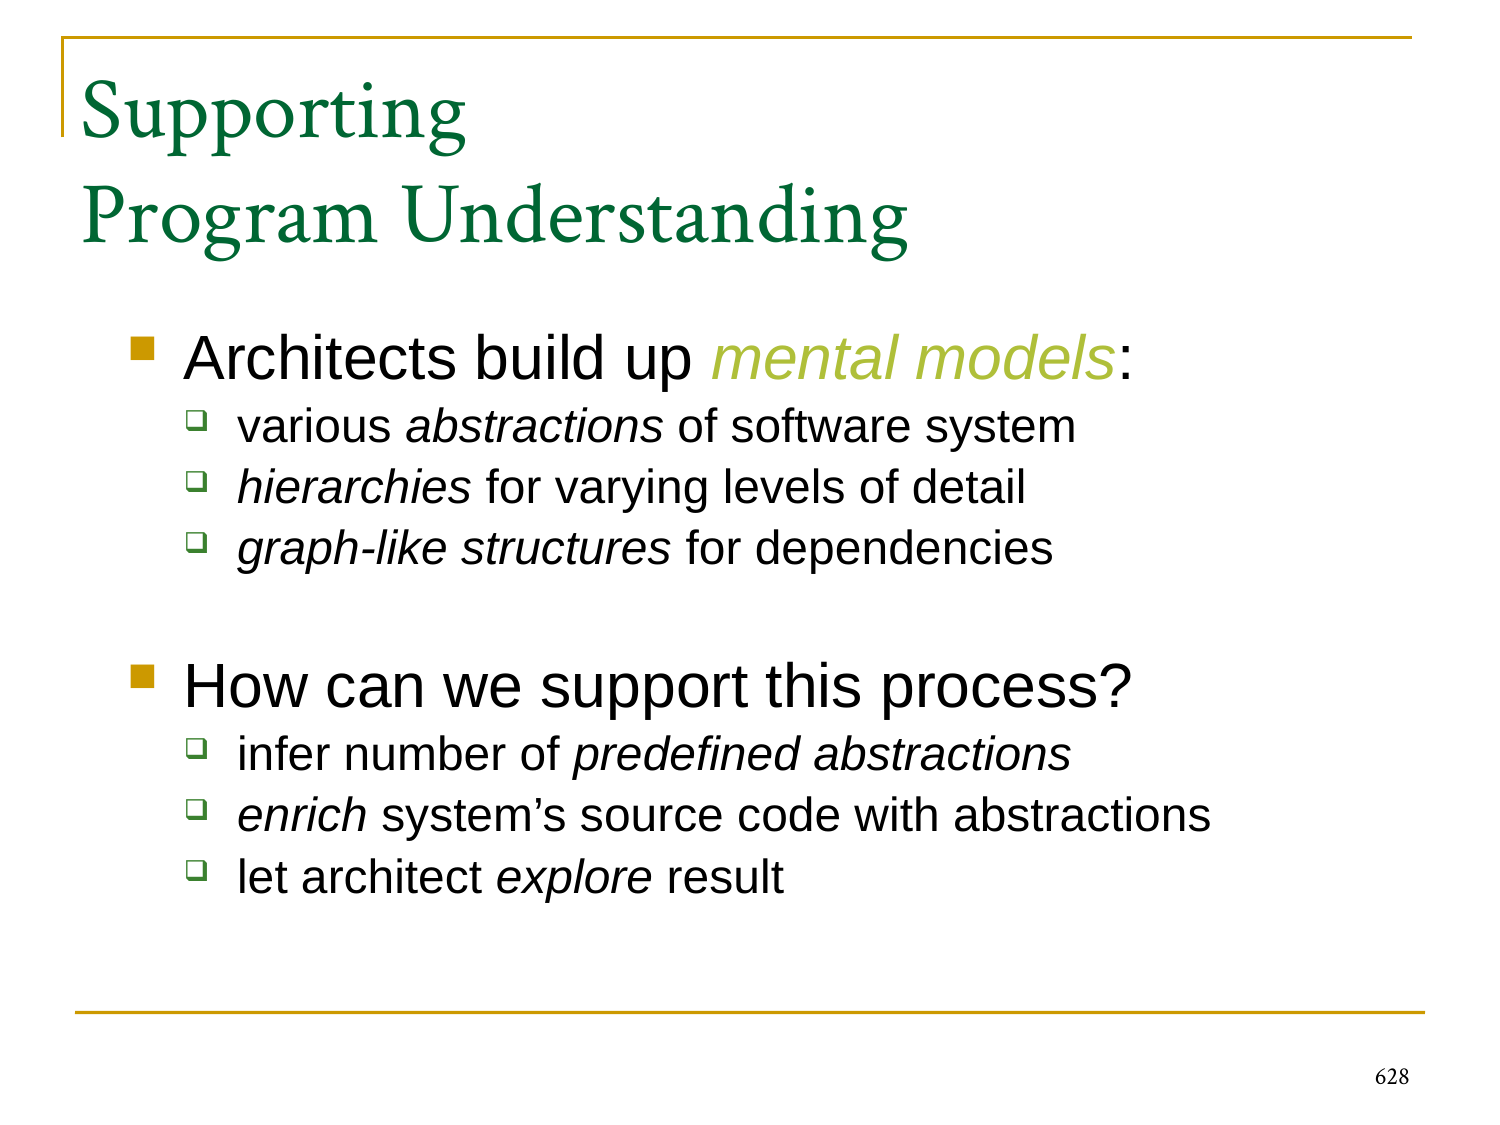

# Supporting Program Understanding
Architects build up mental models:
various abstractions of software system
hierarchies for varying levels of detail
graph-like structures for dependencies
How can we support this process?
infer number of predefined abstractions
enrich system’s source code with abstractions
let architect explore result
628